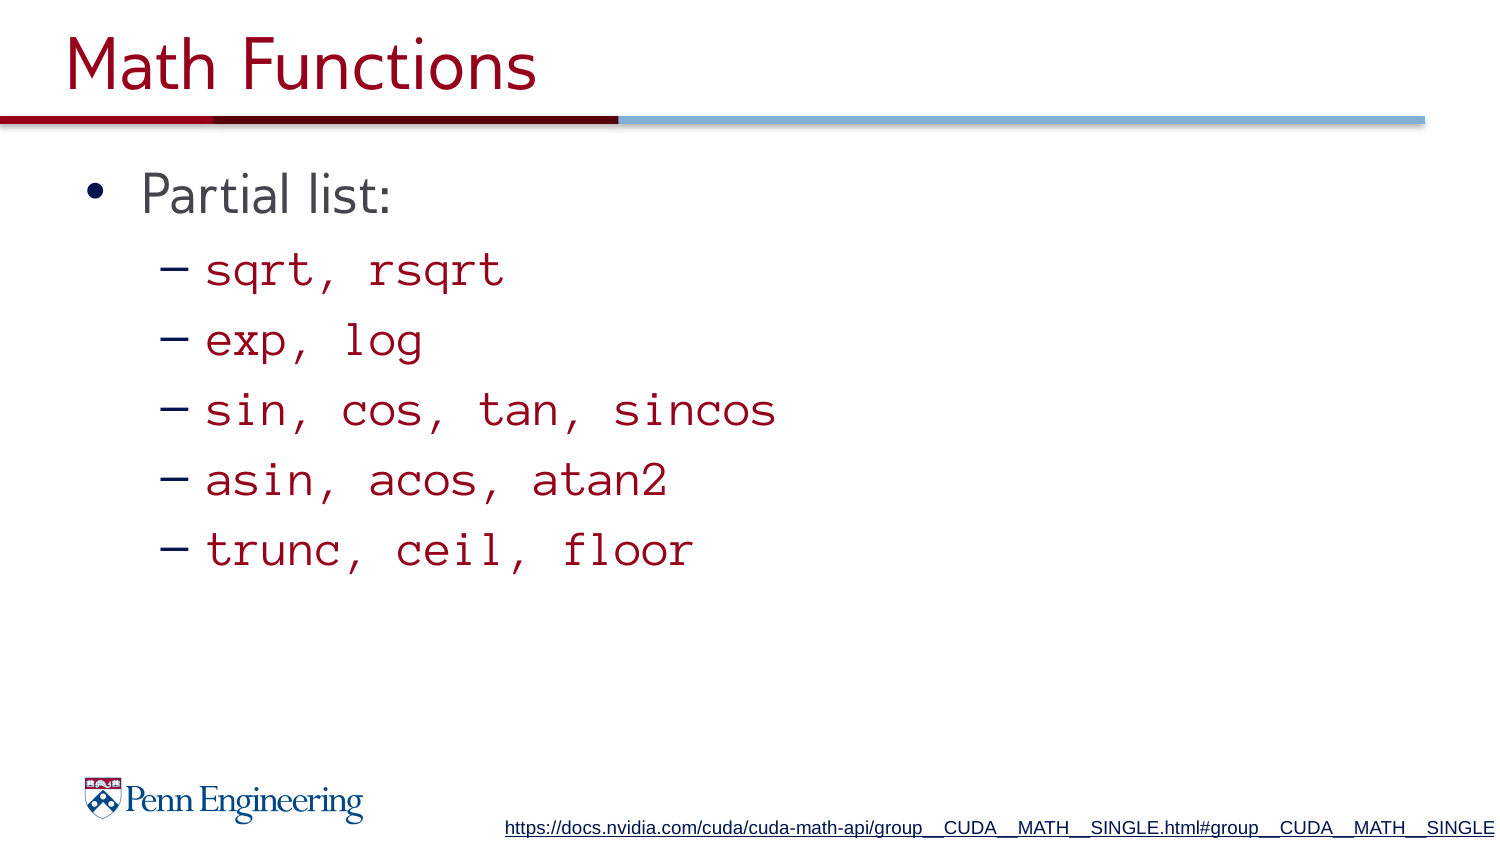

# Math Functions
Partial list:
sqrt, rsqrt
exp, log
sin, cos, tan, sincos
asin, acos, atan2
trunc, ceil, floor
https://docs.nvidia.com/cuda/cuda-math-api/group__CUDA__MATH__SINGLE.html#group__CUDA__MATH__SINGLE